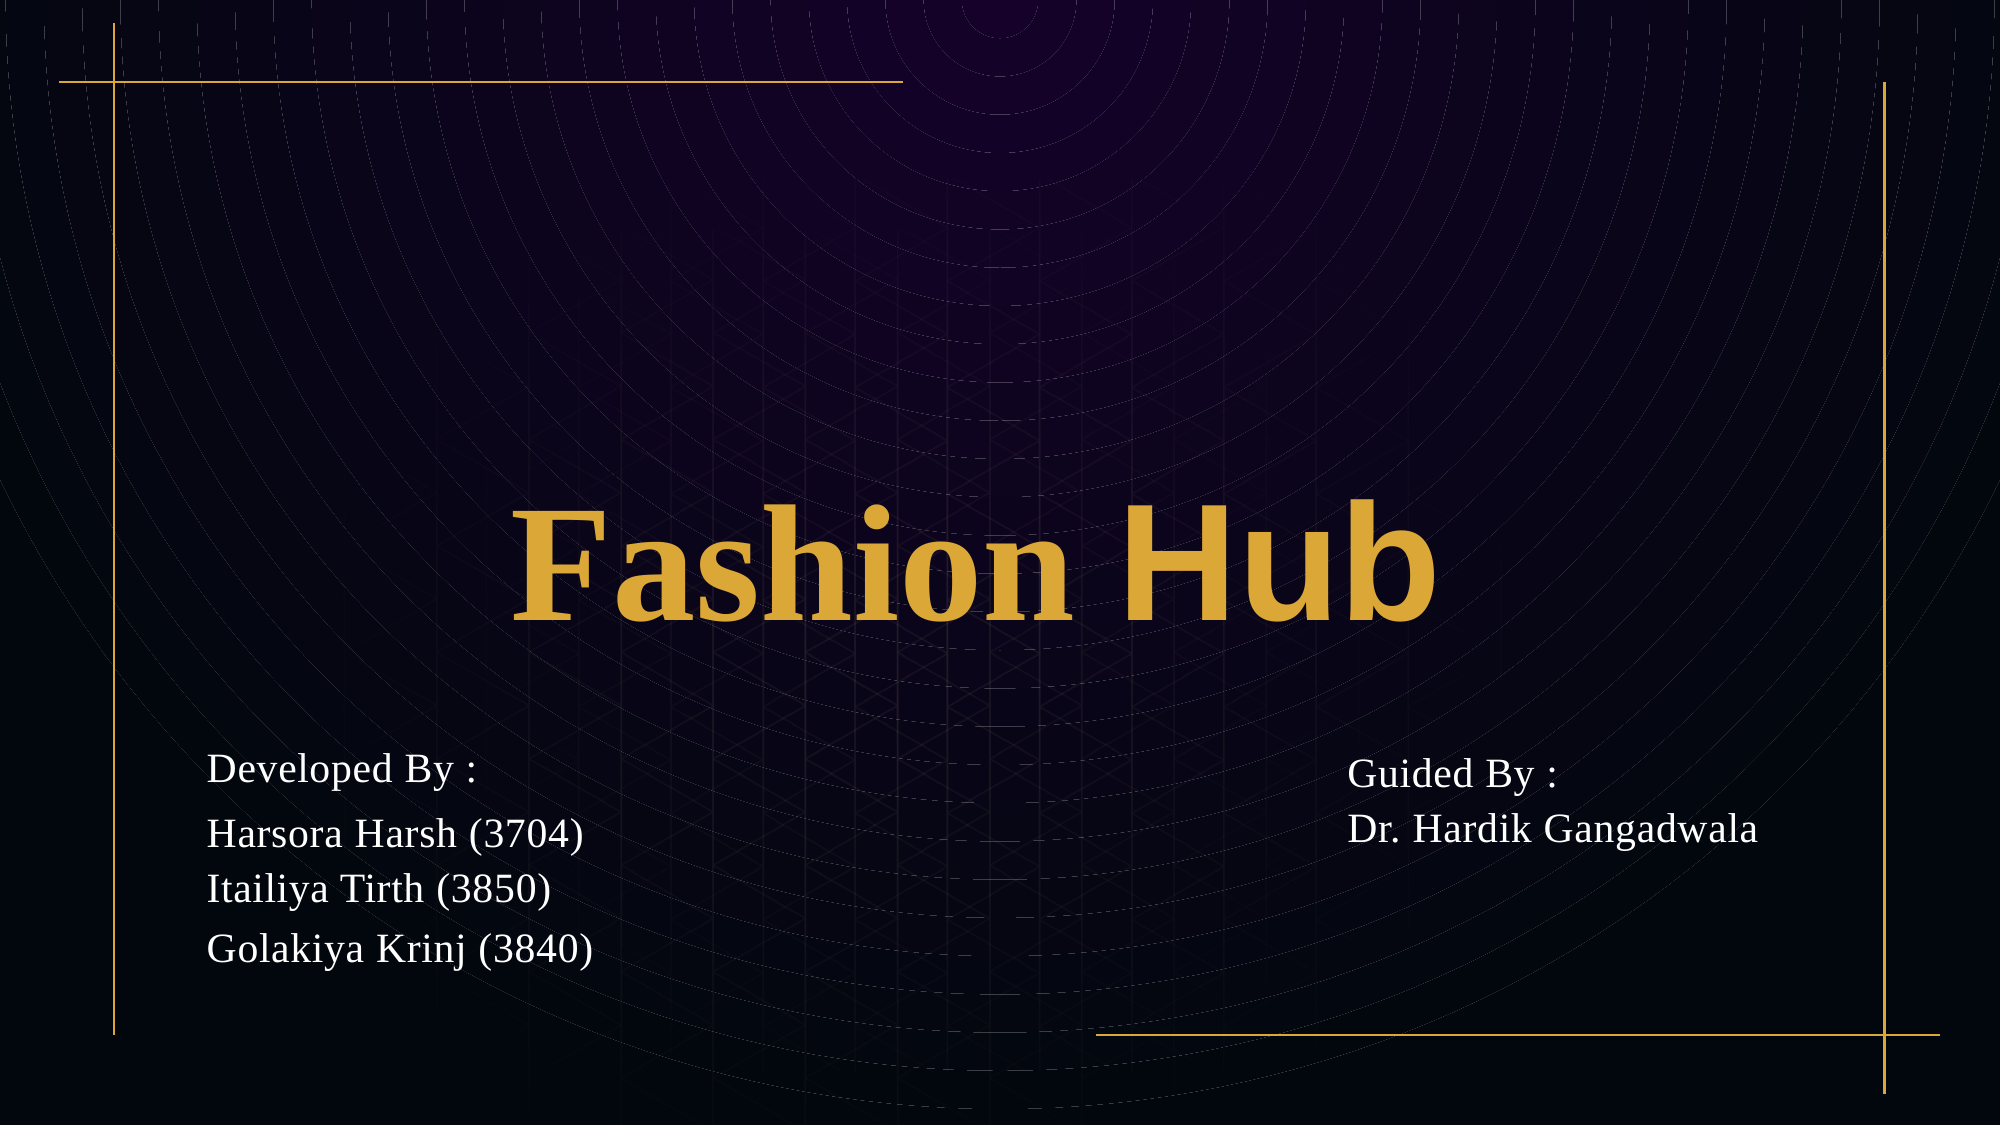

Fashion Hub
Developed By :
Guided By :
Dr. Hardik Gangadwala
Harsora Harsh (3704)
Itailiya Tirth (3850)
Golakiya Krinj (3840)